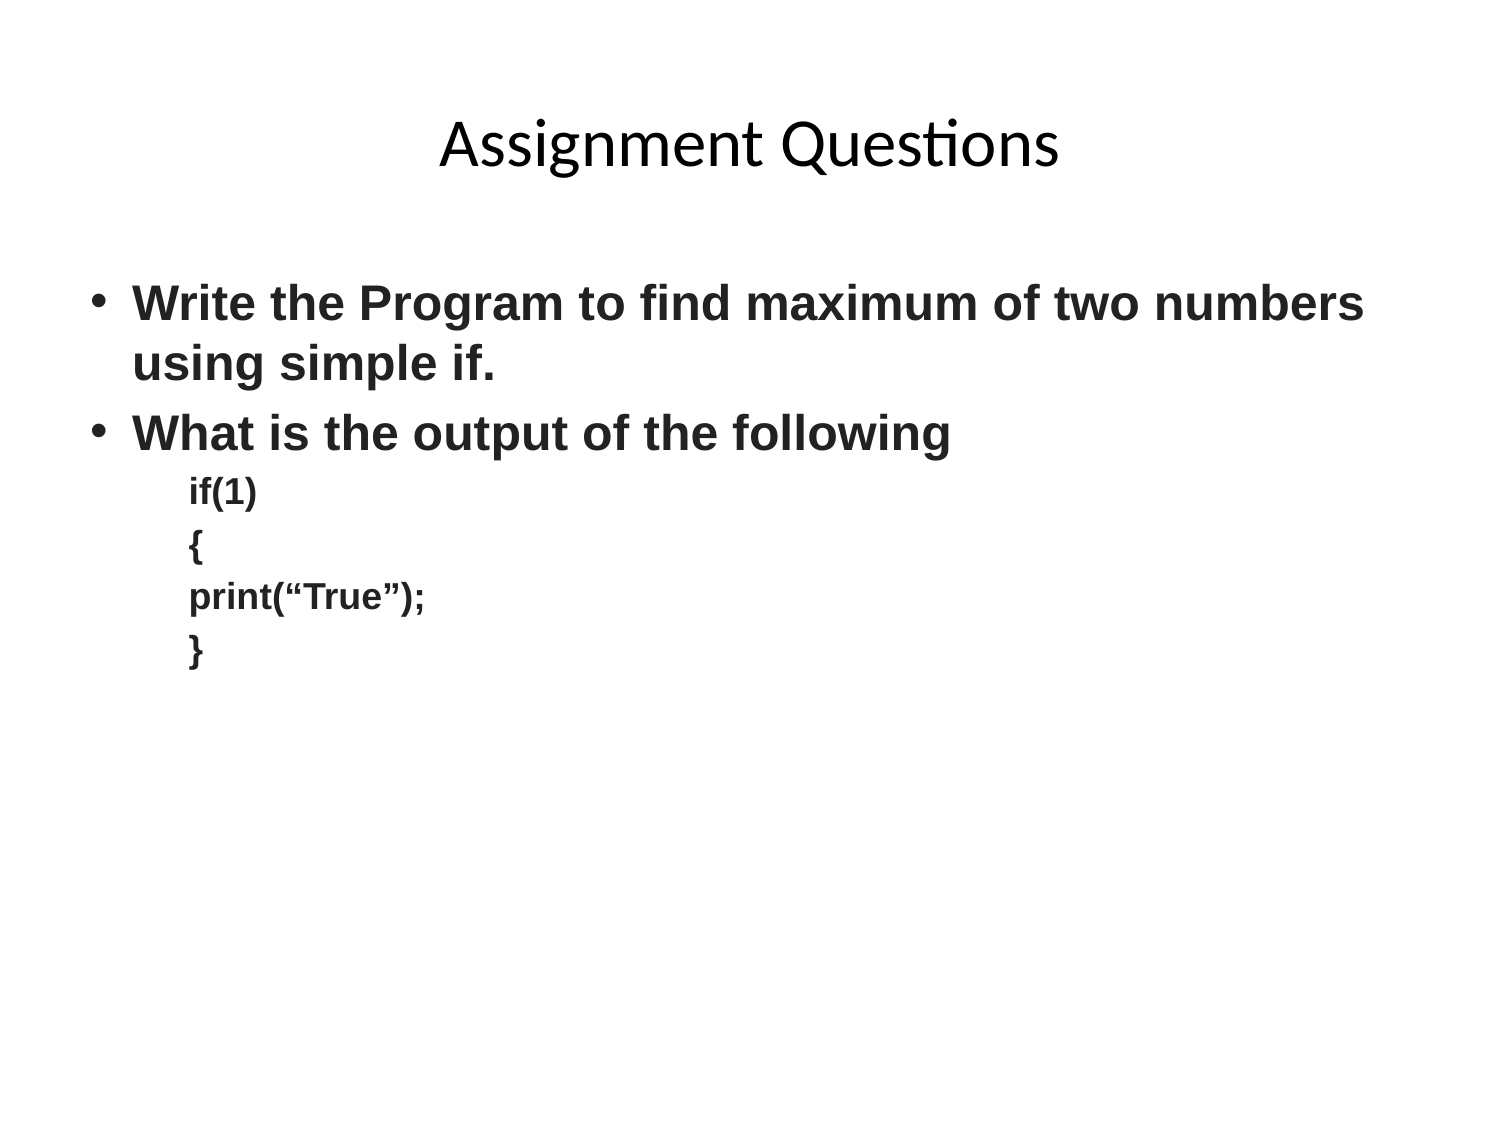

# Assignment Questions
Write the Program to find maximum of two numbers  using simple if.
What is the output of the following
if(1)
{
print(“True”);
}